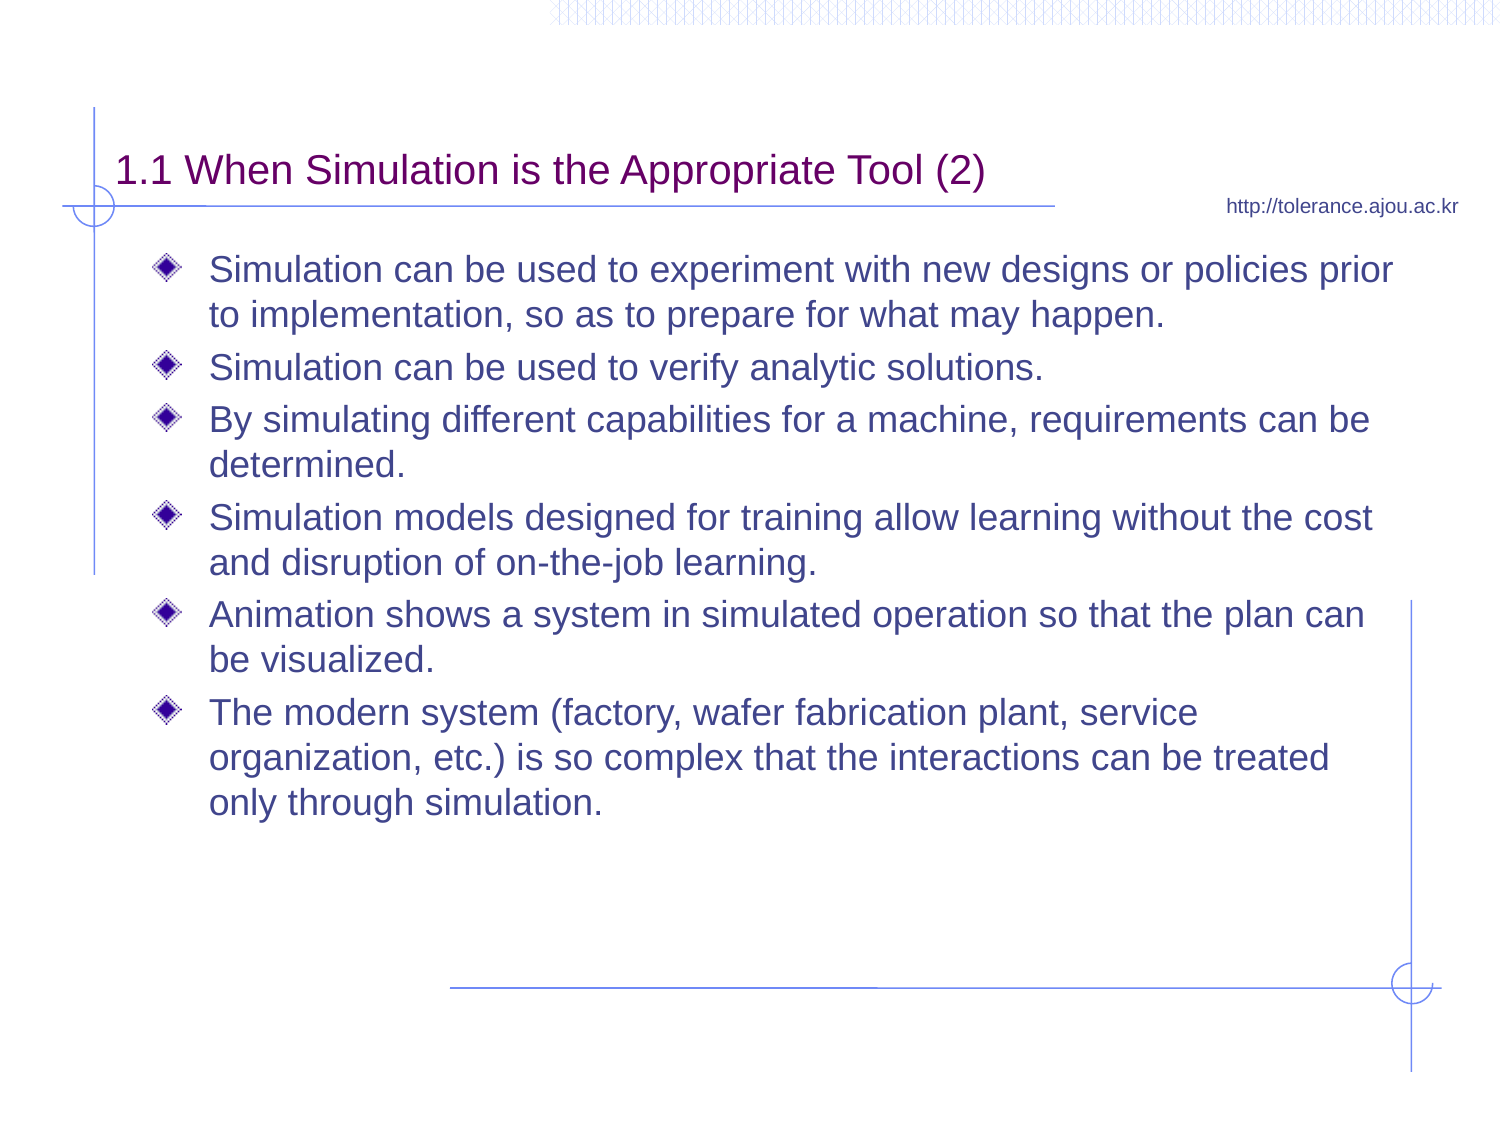

# 1.1 When Simulation is the Appropriate Tool (2)
Simulation can be used to experiment with new designs or policies prior to implementation, so as to prepare for what may happen.
Simulation can be used to verify analytic solutions.
By simulating different capabilities for a machine, requirements can be determined.
Simulation models designed for training allow learning without the cost and disruption of on-the-job learning.
Animation shows a system in simulated operation so that the plan can be visualized.
The modern system (factory, wafer fabrication plant, service organization, etc.) is so complex that the interactions can be treated only through simulation.